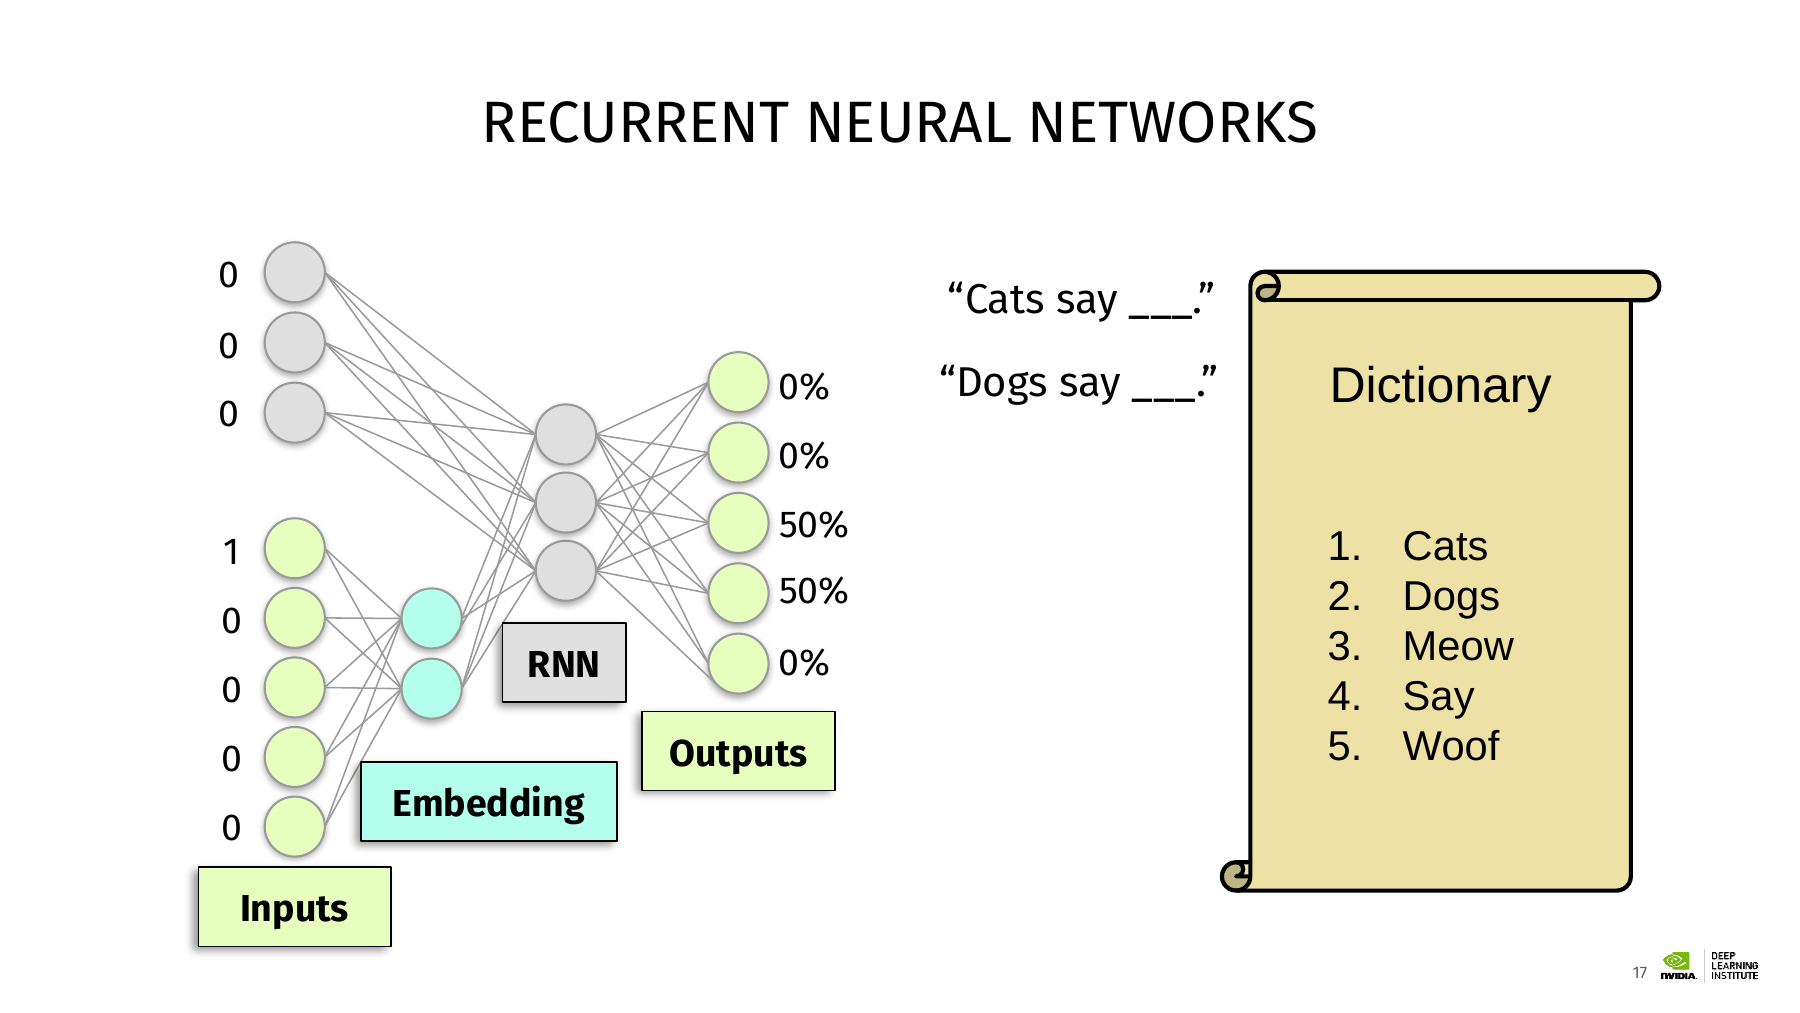

# Recurrent Neural Networks

0
“Cats say ___.”

Dictionary

0

“Dogs say ___.”
0%

0

0%

50%
Cats
Dogs
Meow
Say
Woof

1

50%

0
RNN

0%

0
Outputs

0
Embedding

0
Inputs